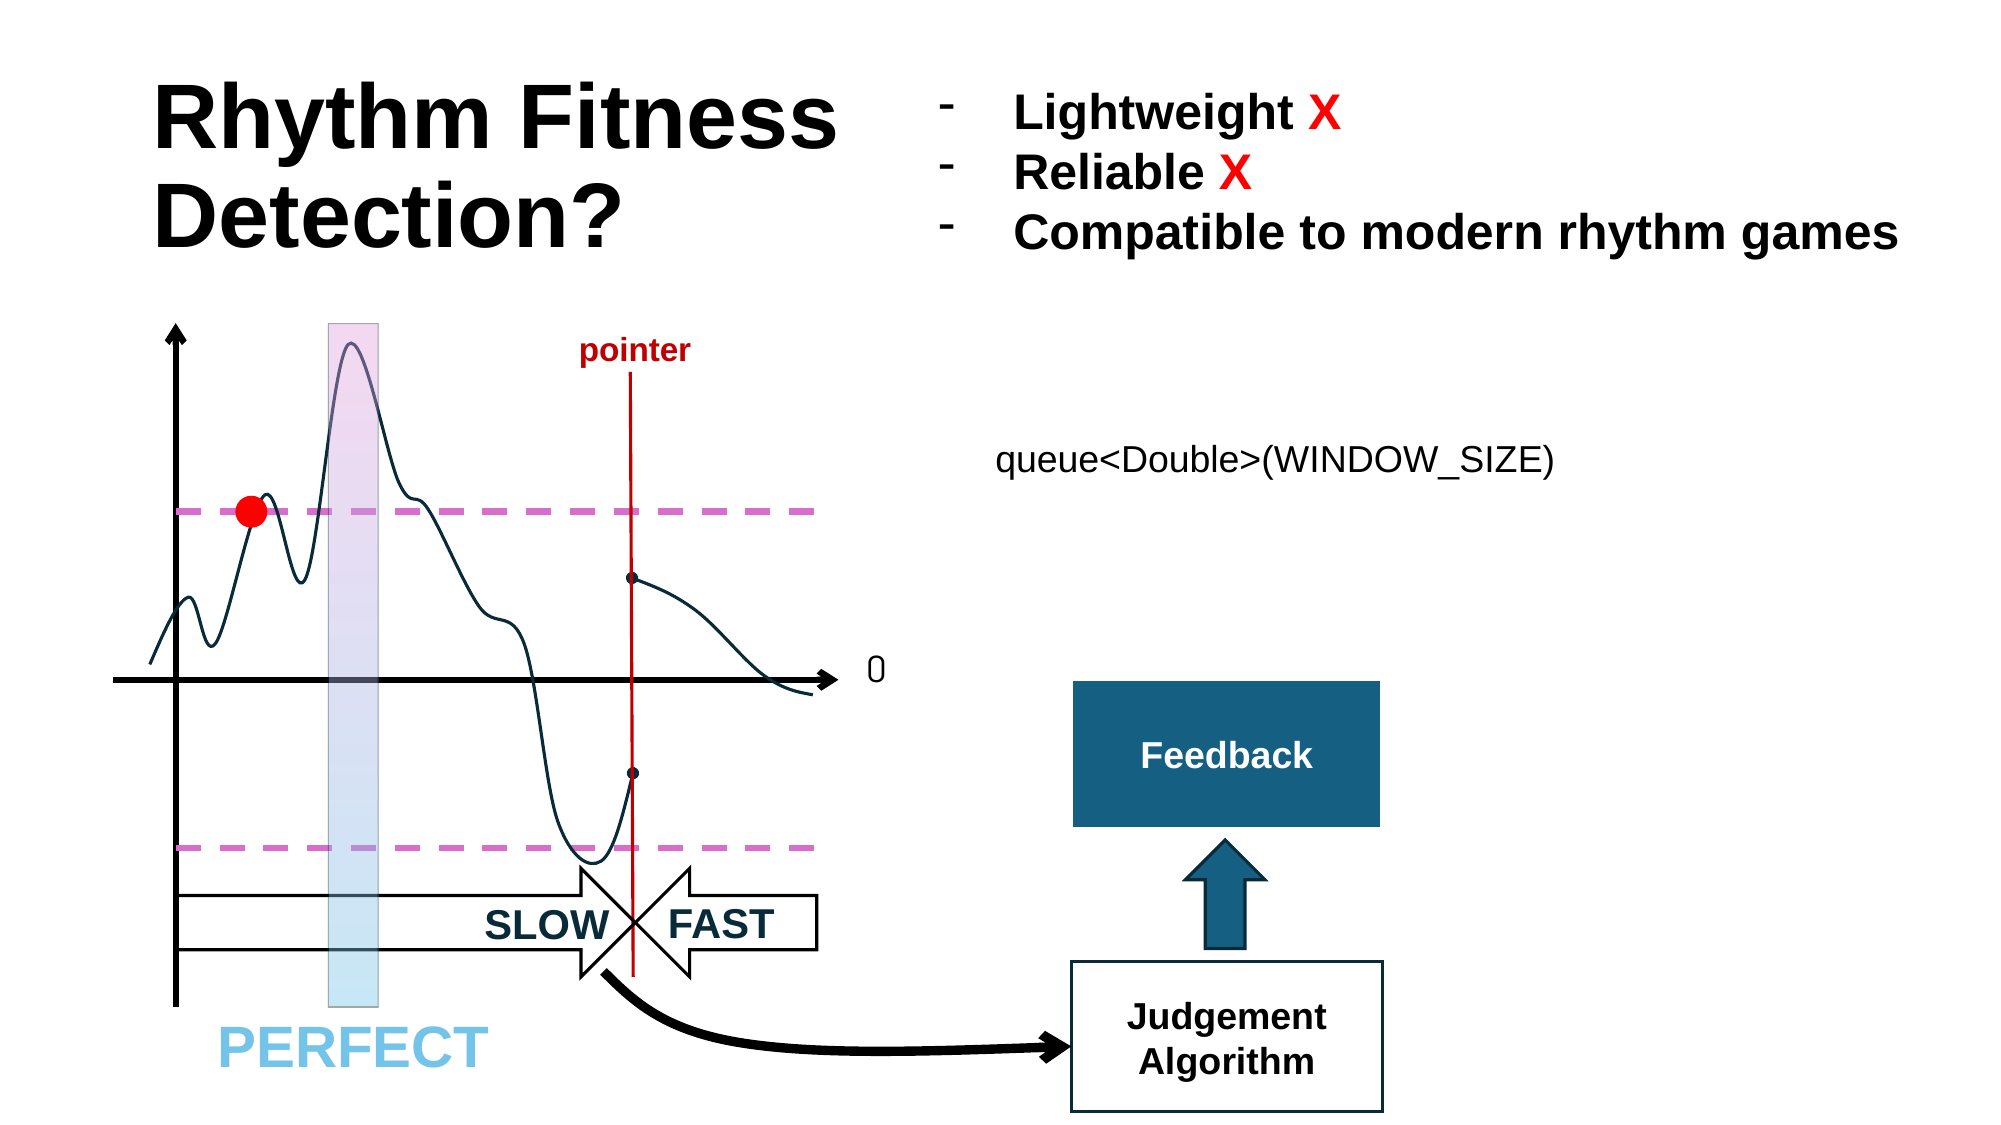

# Rhythm Fitness Detection?
Lightweight X
Reliable X
Compatible to modern rhythm games
pointer
0

PERFECT

queue<Double>(WINDOW_SIZE)

Feedback

FAST
SLOW
Judgement Algorithm